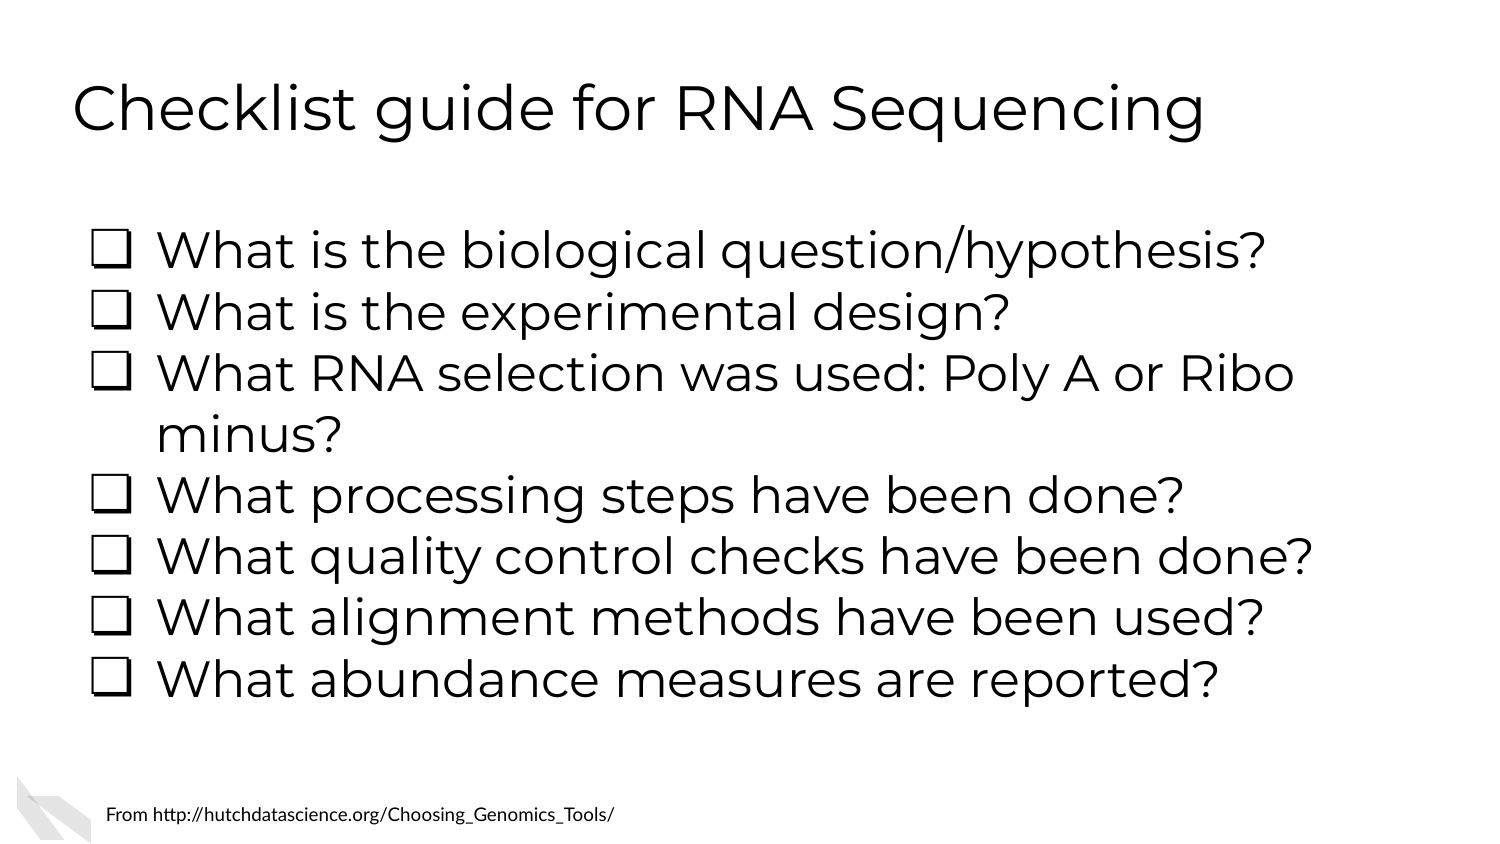

Checklist guide for RNA Sequencing

What is the biological question/hypothesis?
What is the experimental design?
What RNA selection was used: Poly A or Ribo minus?
What processing steps have been done?
What quality control checks have been done?
What alignment methods have been used?
What abundance measures are reported?

From http://hutchdatascience.org/Choosing_Genomics_Tools/